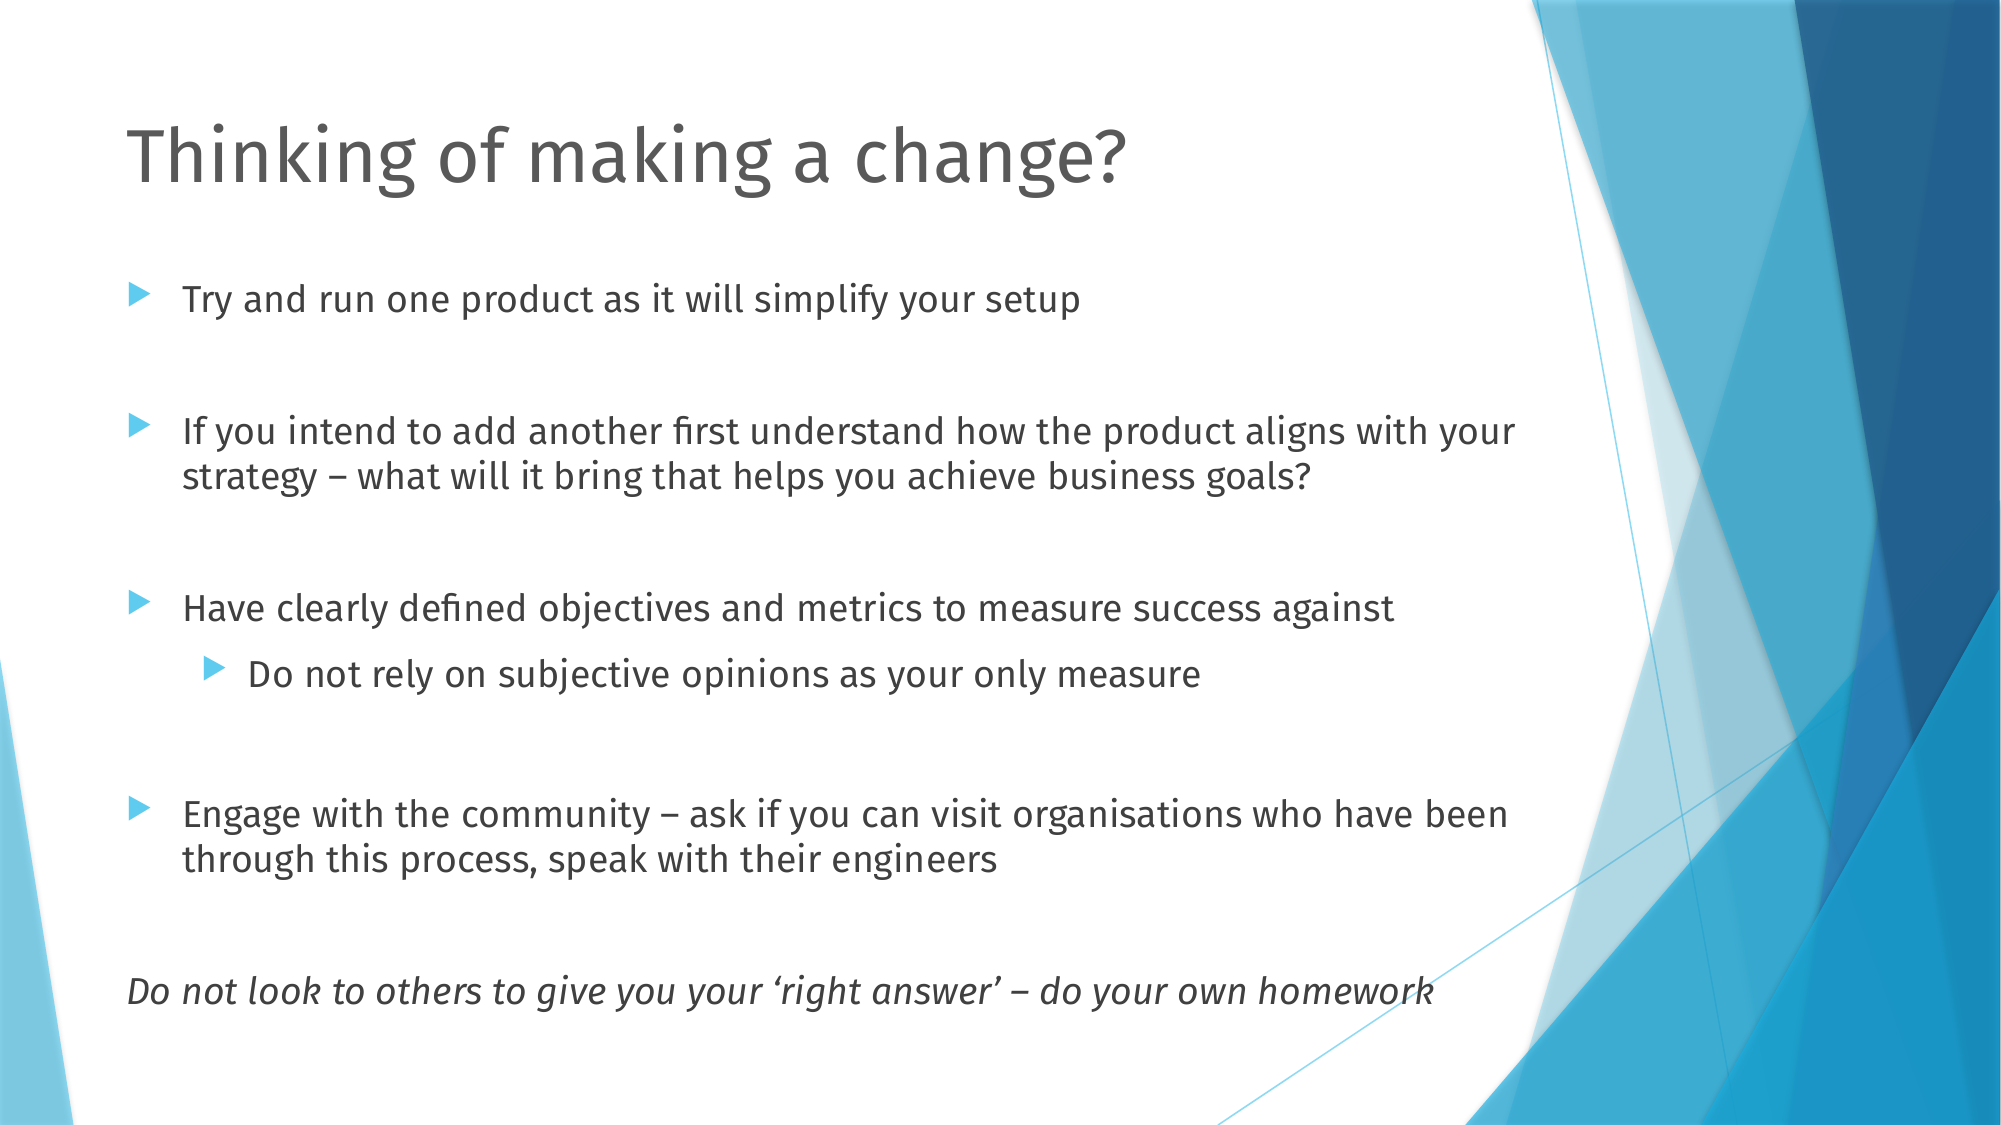

# Thinking of making a change?
Try and run one product as it will simplify your setup

If you intend to add another first understand how the product aligns with your strategy – what will it bring that helps you achieve business goals?

Have clearly defined objectives and metrics to measure success against
Do not rely on subjective opinions as your only measure

Engage with the community – ask if you can visit organisations who have been through this process, speak with their engineers

Do not look to others to give you your ‘right answer’ – do your own homework